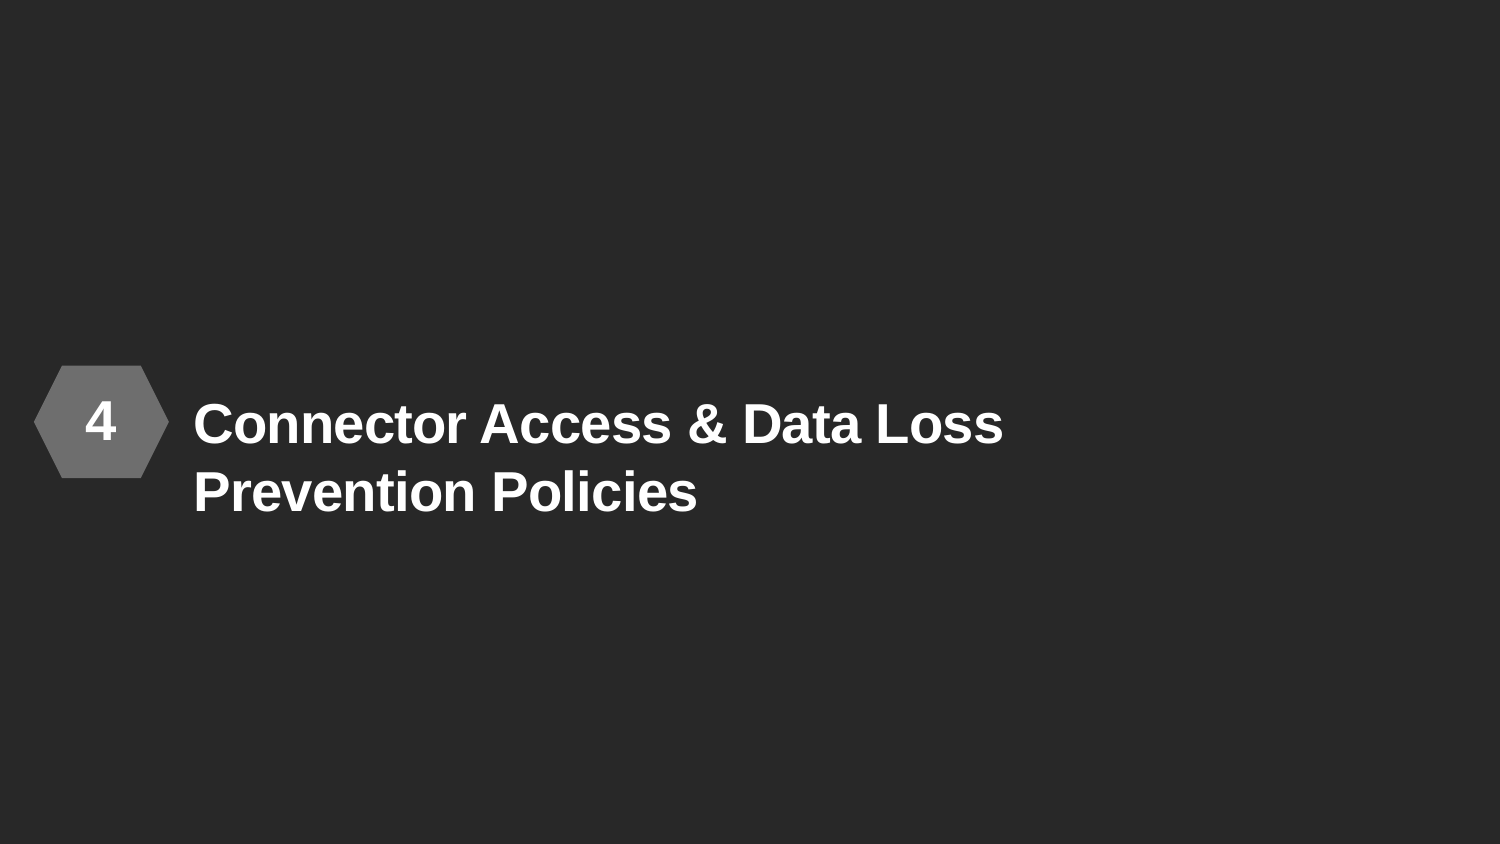

4
Connector Access & Data Loss Prevention Policies